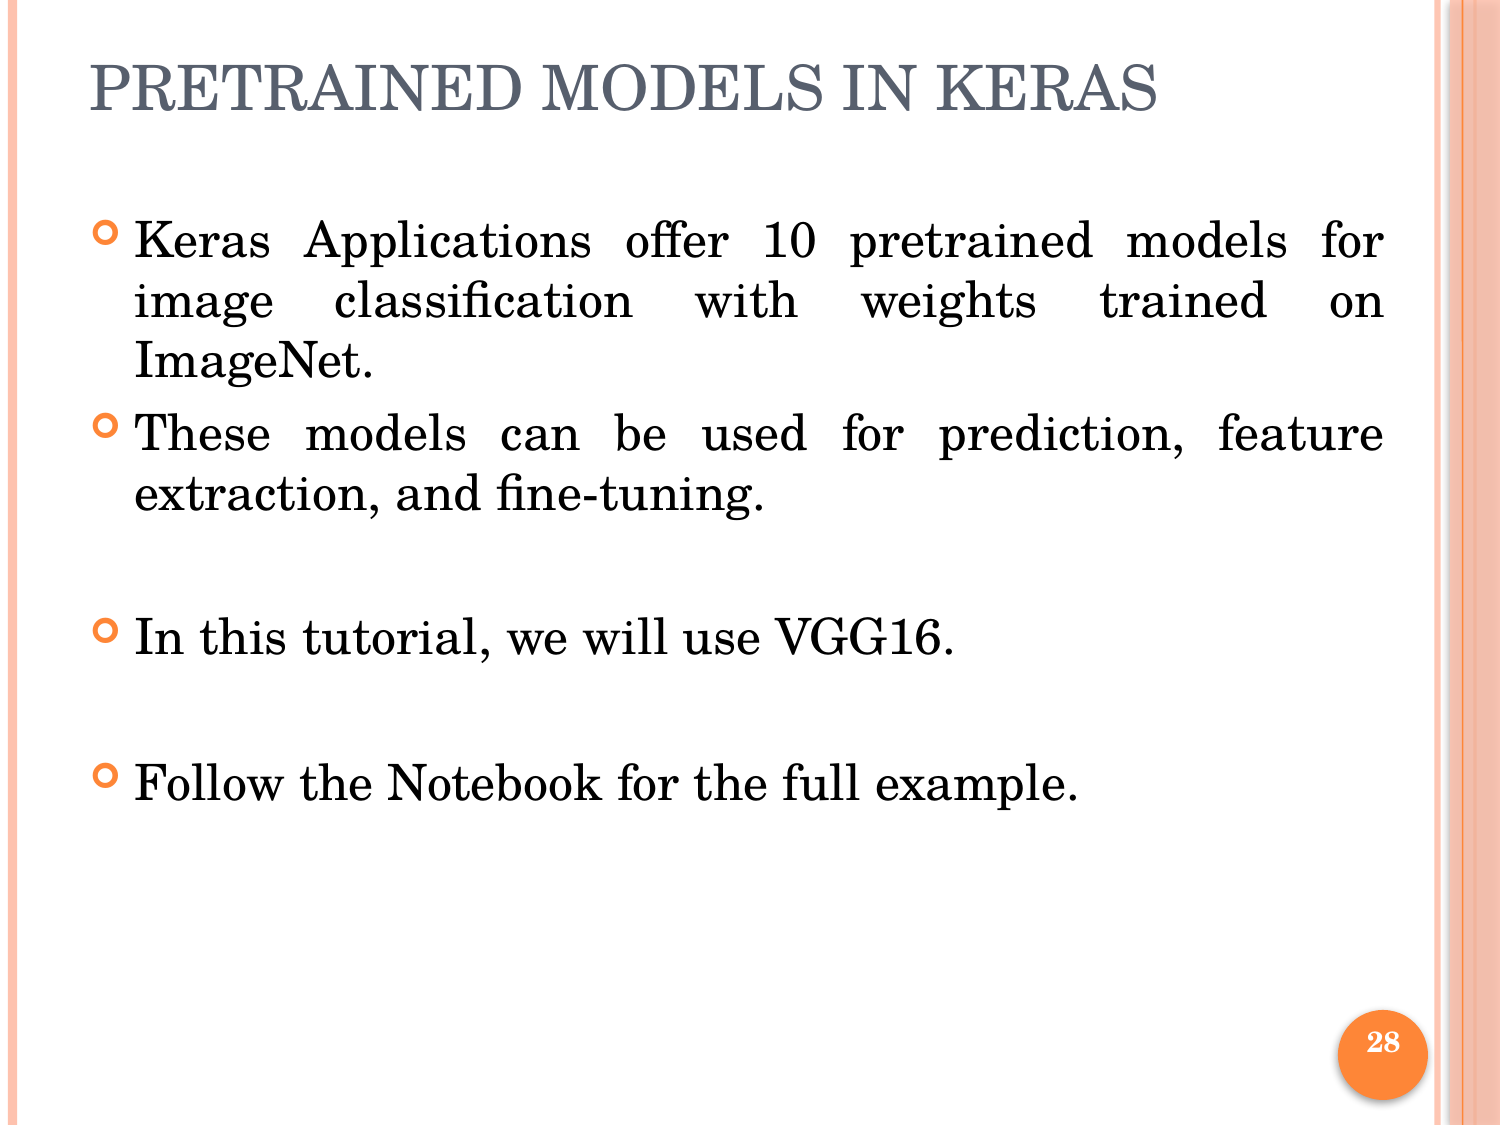

# Pretrained Models in Keras
Keras Applications offer 10 pretrained models for image classification with weights trained on ImageNet.
These models can be used for prediction, feature extraction, and fine-tuning.

In this tutorial, we will use VGG16.

Follow the Notebook for the full example.

28